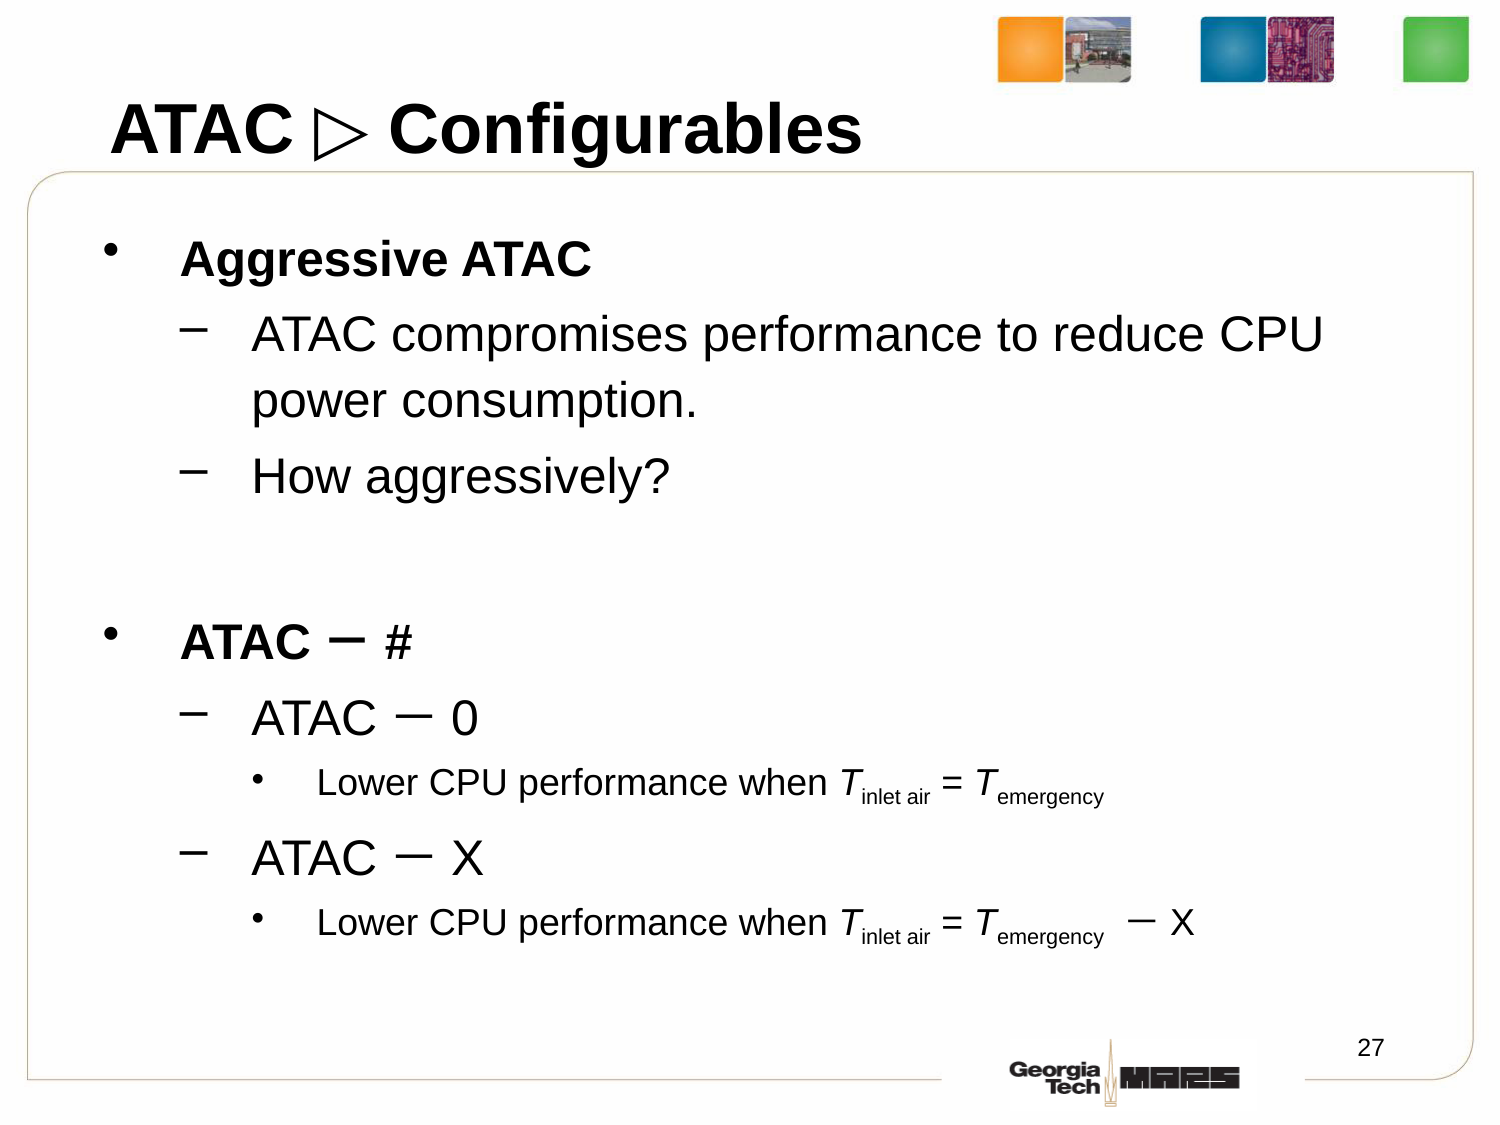

ATAC ▷ Configurables
Aggressive ATAC
ATAC compromises performance to reduce CPU power consumption.
How aggressively?

ATAC－#
ATAC－0
Lower CPU performance when Tinlet air = Temergency
ATAC－X
Lower CPU performance when Tinlet air = Temergency －X
27